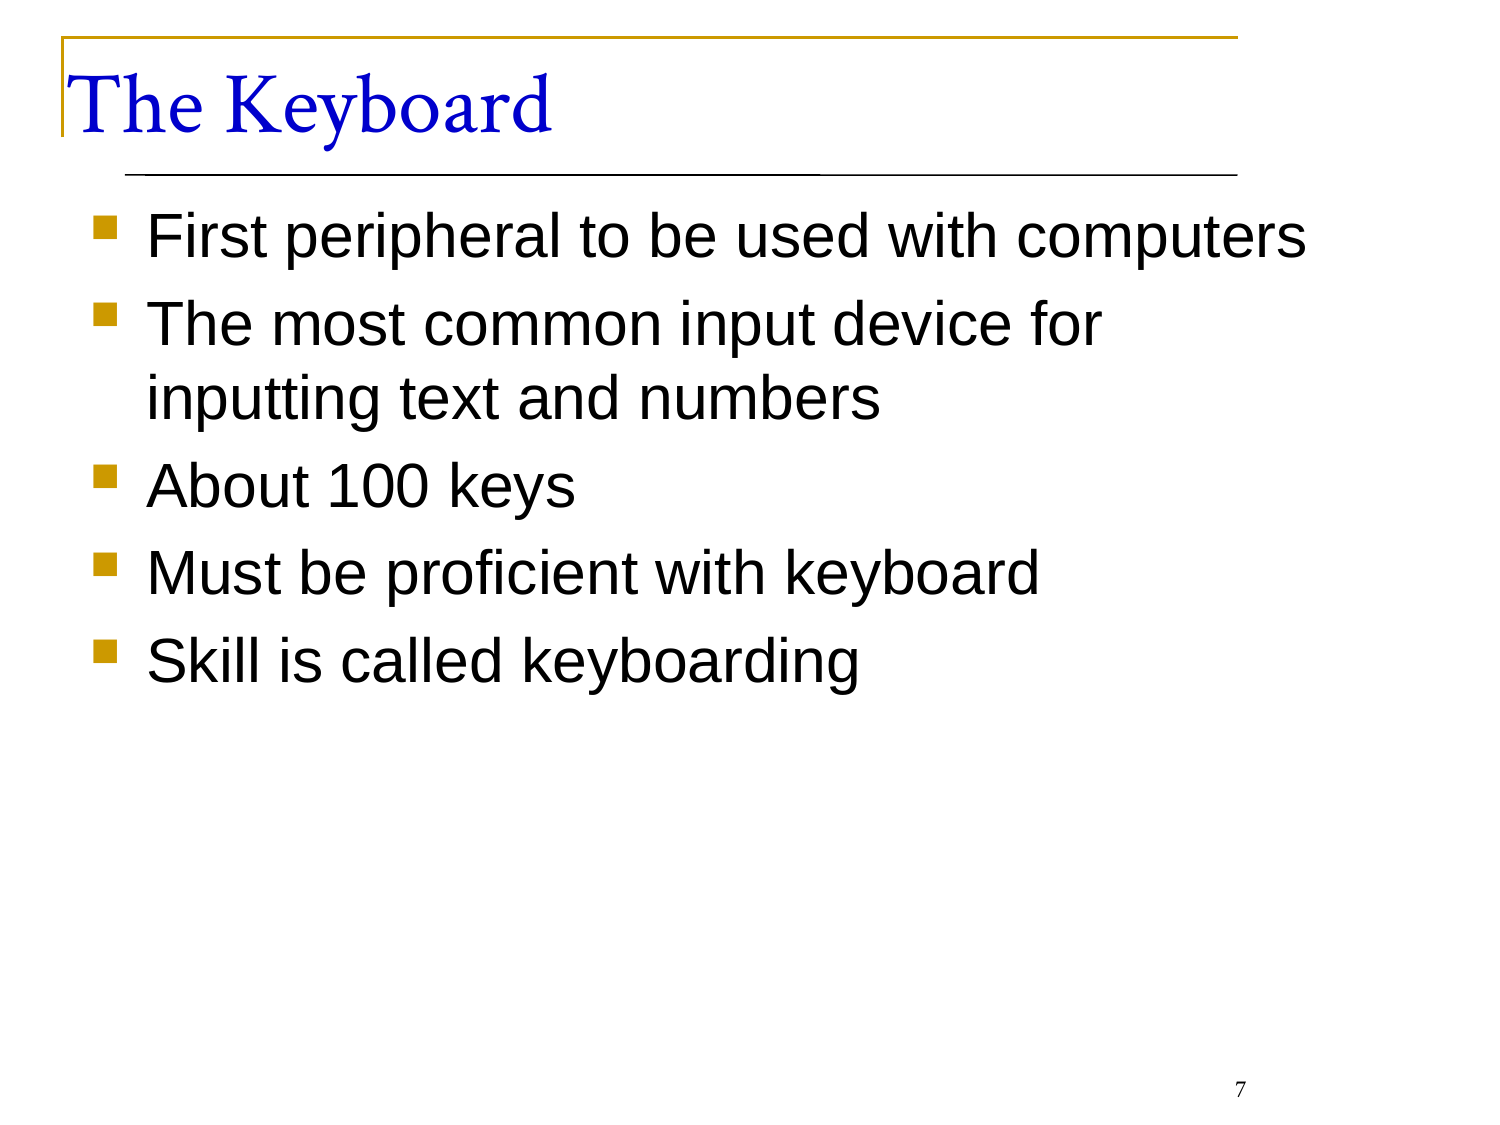

# The Keyboard
First peripheral to be used with computers
The most common input device for inputting text and numbers
About 100 keys
Must be proficient with keyboard
Skill is called keyboarding
7